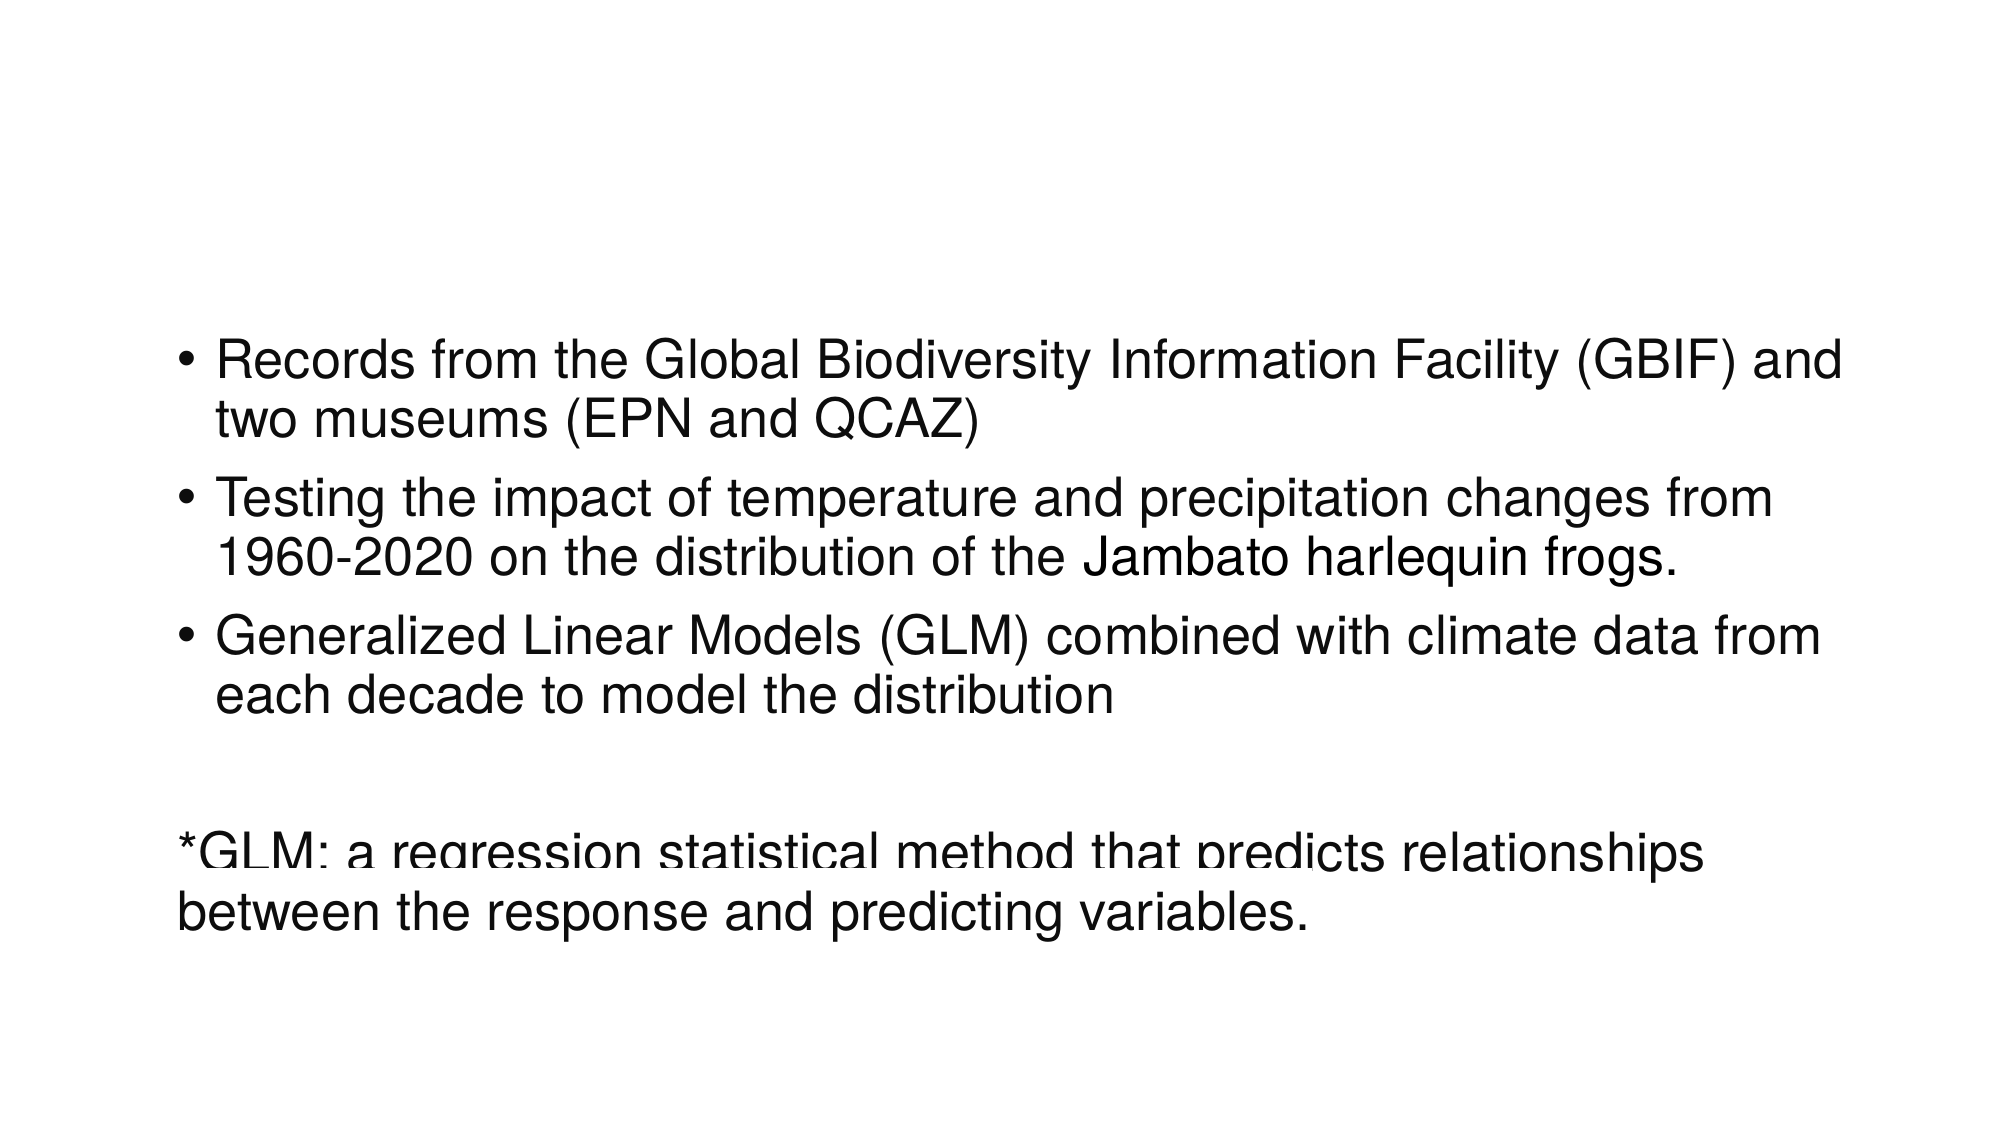

#

Records from the Global Biodiversity Information Facility (GBIF) and two museums (EPN and QCAZ)
Testing the impact of temperature and precipitation changes from 1960-2020 on the distribution of the Jambato harlequin frogs.
Generalized Linear Models (GLM) combined with climate data from each decade to model the distribution

*GLM: a regression statistical method that predicts relationships between the response and predicting variables.